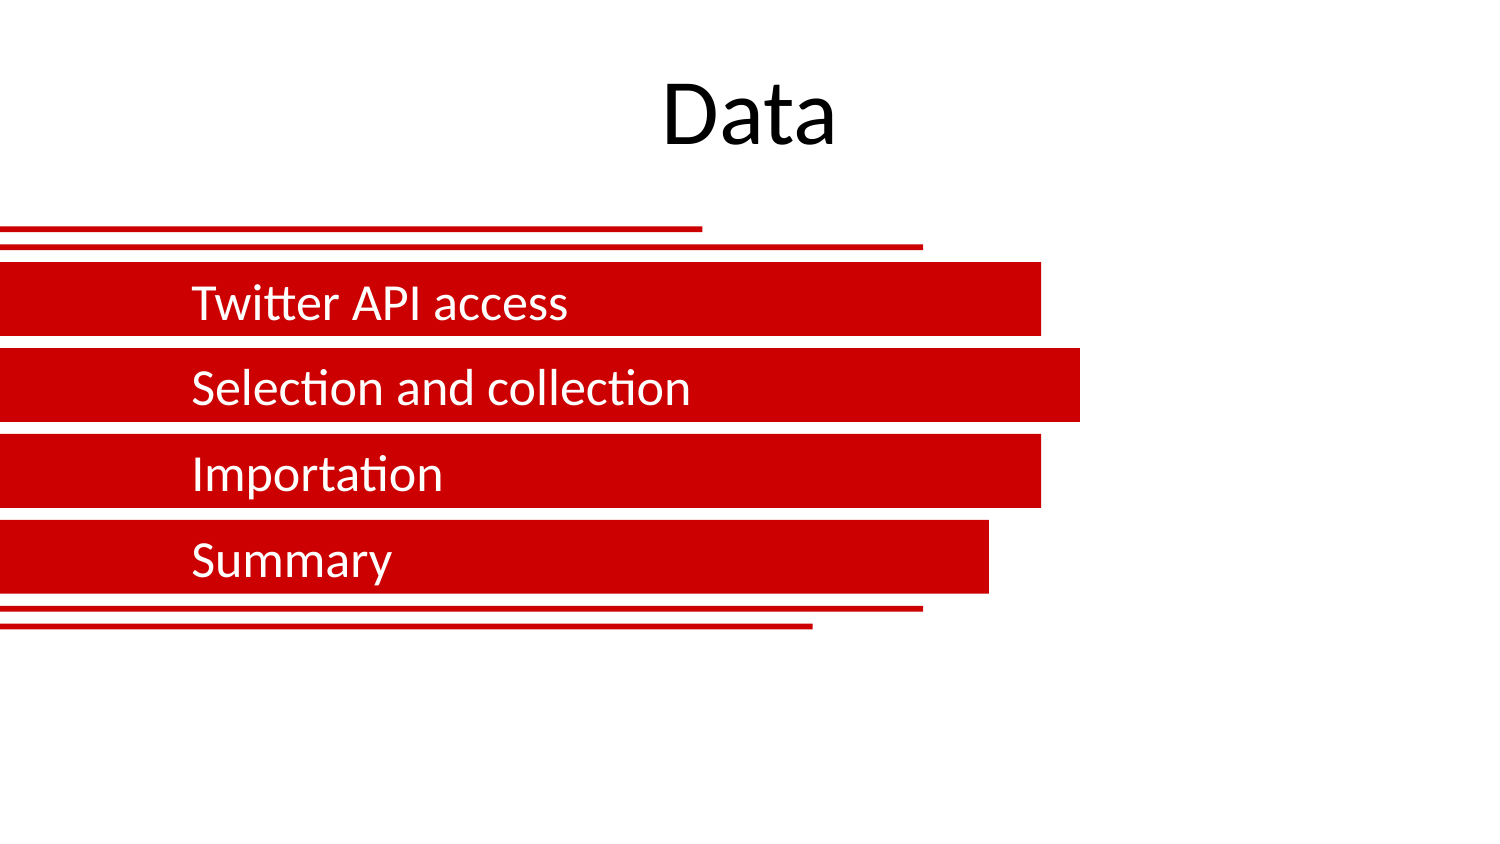

Data

               Twitter API access
               Selection and collection
               Importation
               Summary